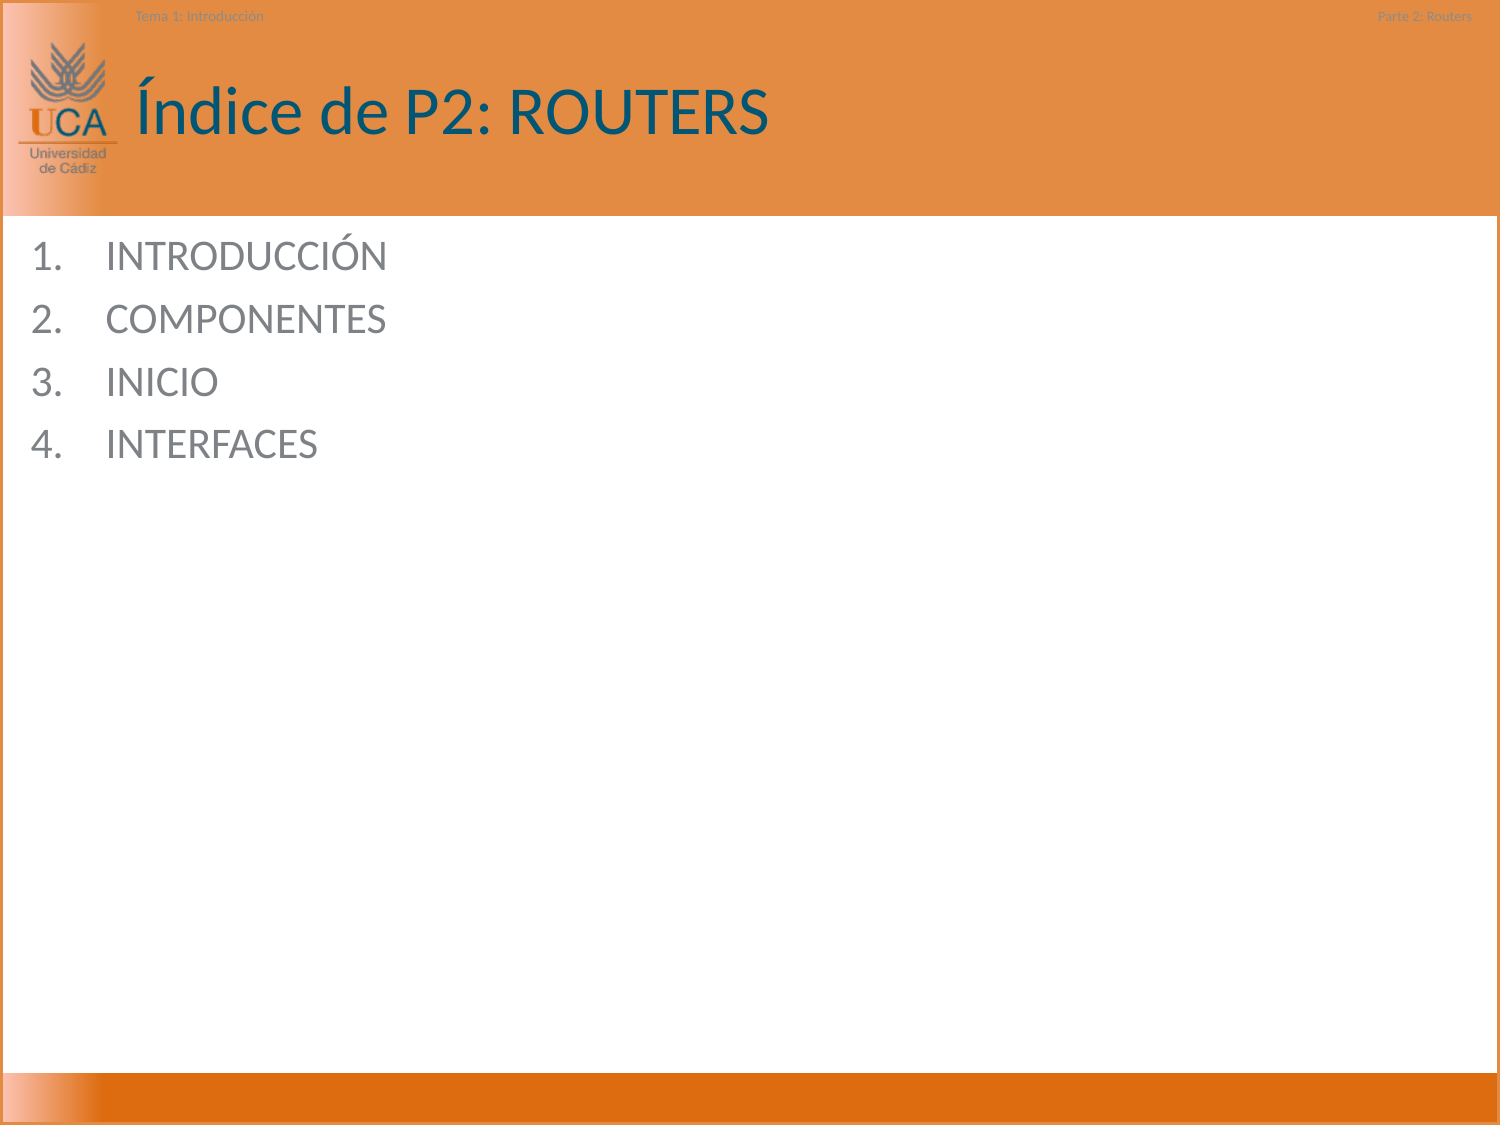

Tema 1: Introducción
Parte 2: Routers
# Índice de P2: ROUTERS
INTRODUCCIÓN
COMPONENTES
INICIO
INTERFACES